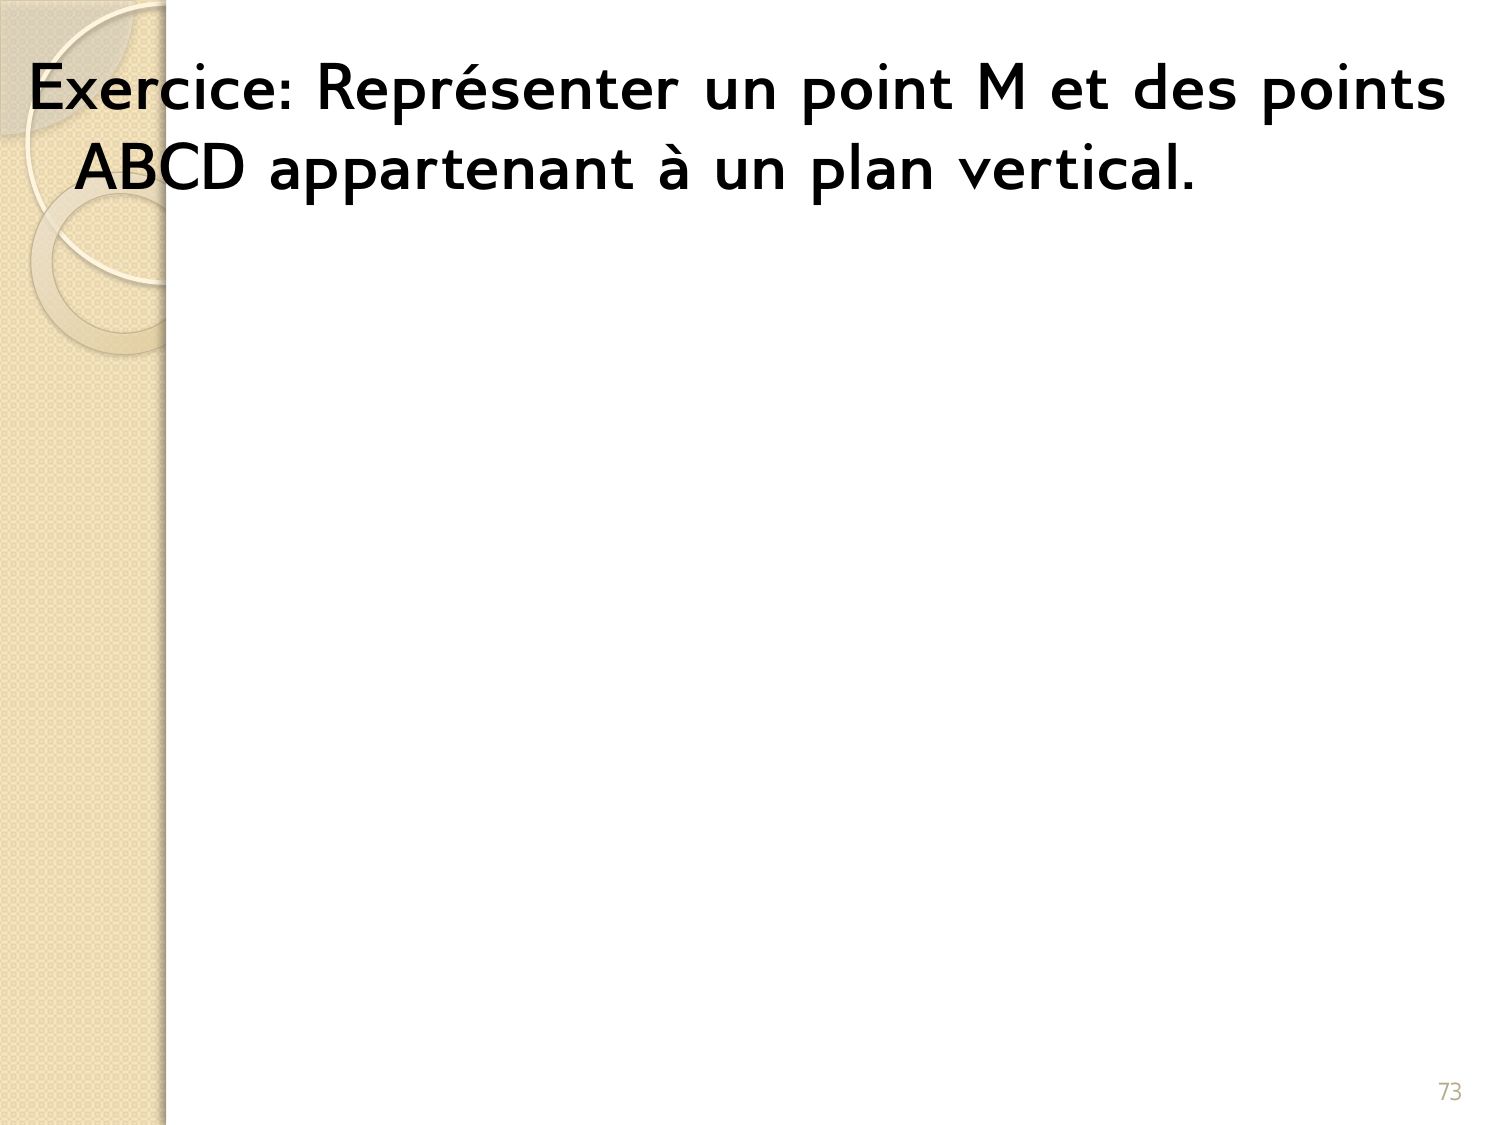

Exercice: Représenter un point M et des points ABCD appartenant à un plan vertical.

73